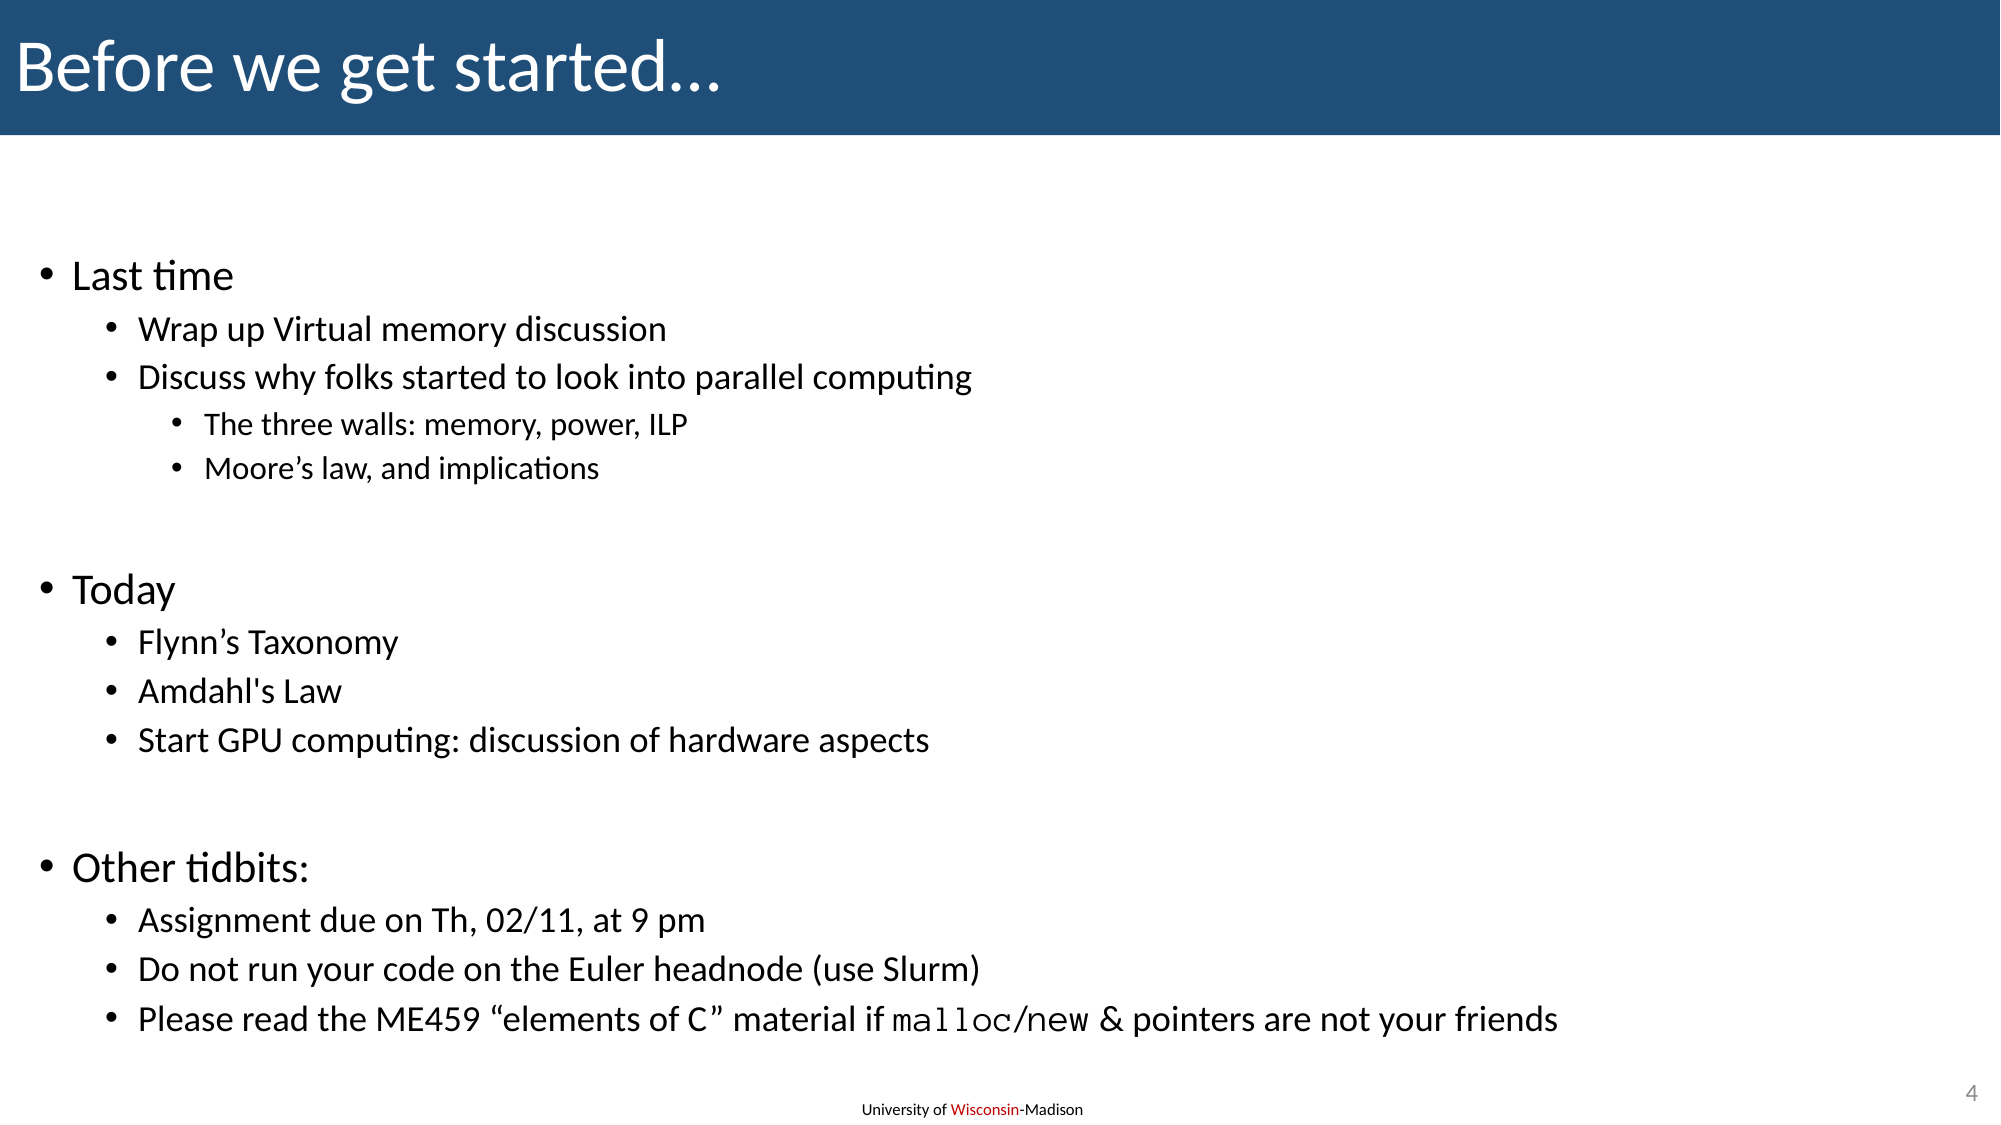

# Before we get started…
Last time
Wrap up Virtual memory discussion
Discuss why folks started to look into parallel computing
The three walls: memory, power, ILP
Moore’s law, and implications

Today
Flynn’s Taxonomy
Amdahl's Law
Start GPU computing: discussion of hardware aspects

Other tidbits:
Assignment due on Th, 02/11, at 9 pm
Do not run your code on the Euler headnode (use Slurm)
Please read the ME459 “elements of C” material if malloc/new & pointers are not your friends

4